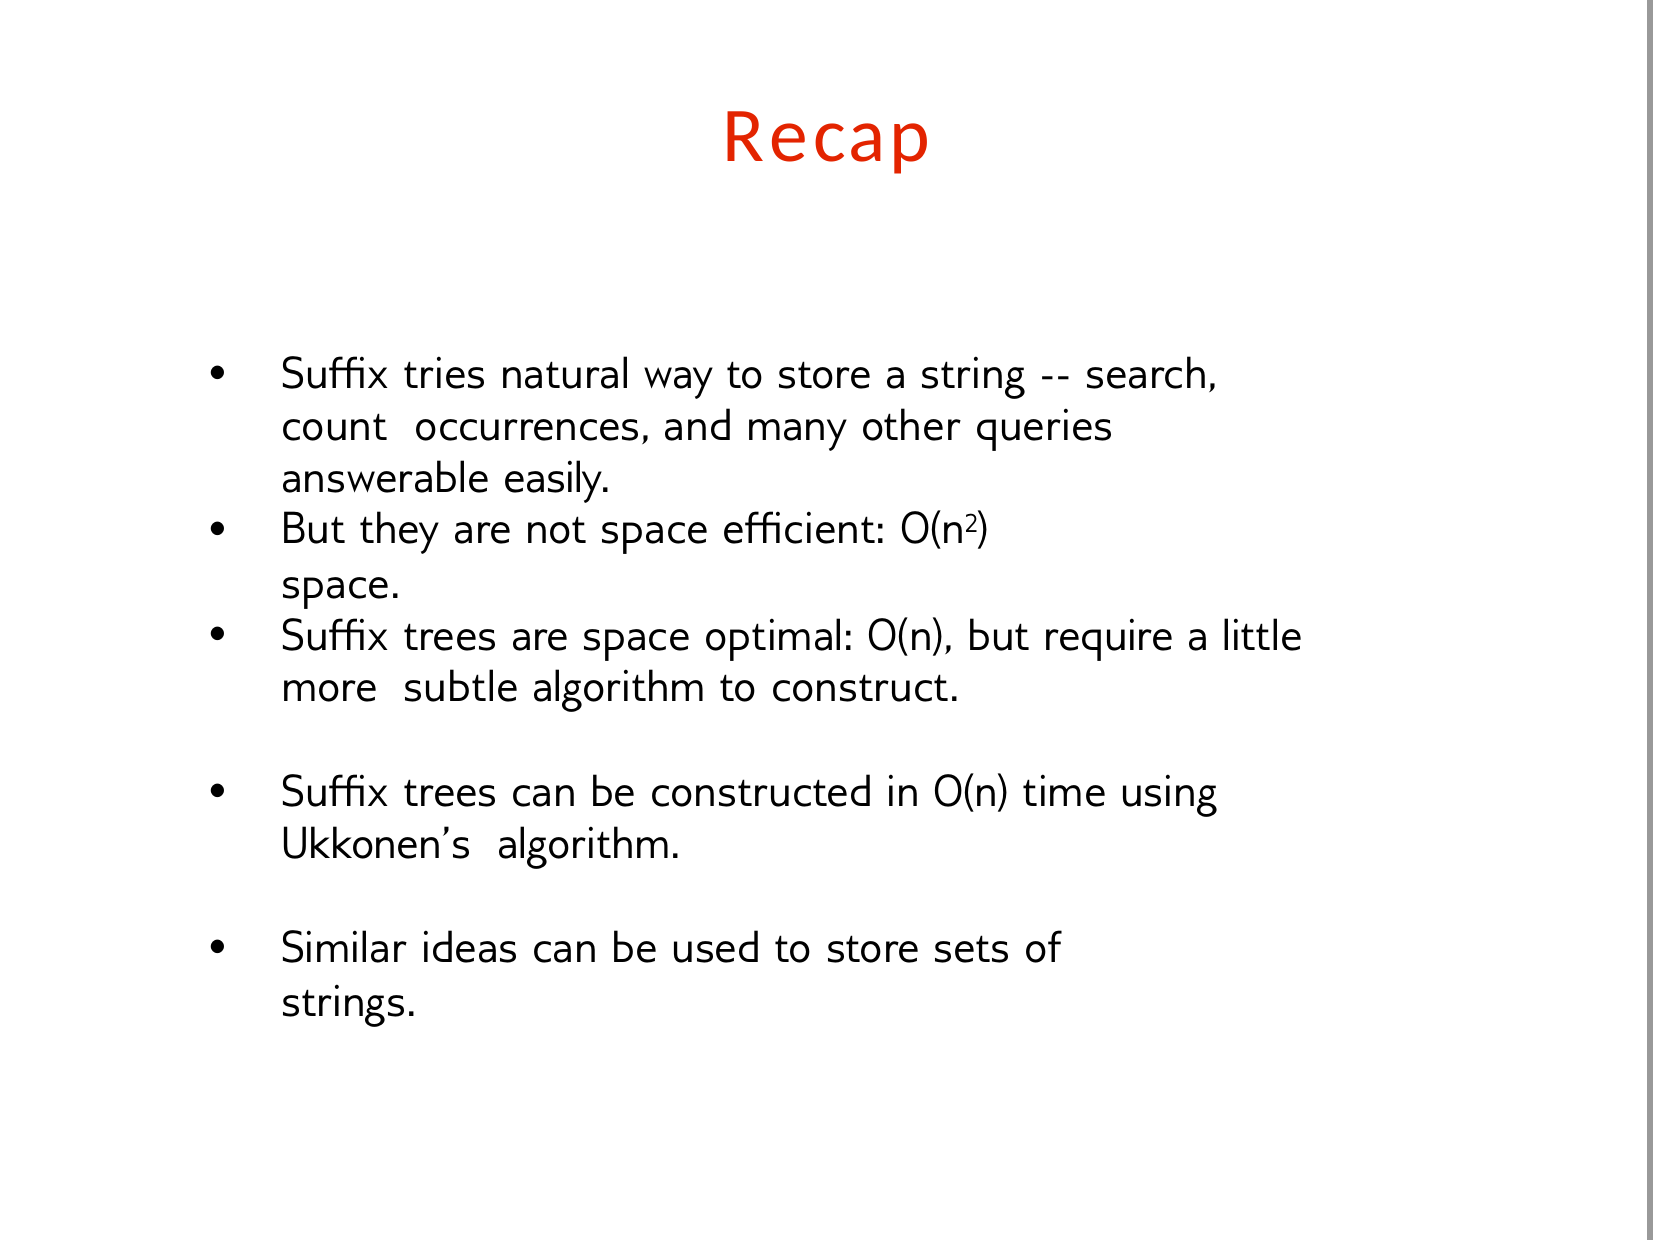

# Recap
•
Suffix tries natural way to store a string -- search, count  occurrences, and many other queries answerable easily.
•
•
But they are not space efficient: O(n2) space.
Suffix trees are space optimal: O(n), but require a little more  subtle algorithm to construct.
•
Suffix trees can be constructed in O(n) time using Ukkonen’s  algorithm.
•
Similar ideas can be used to store sets of strings.